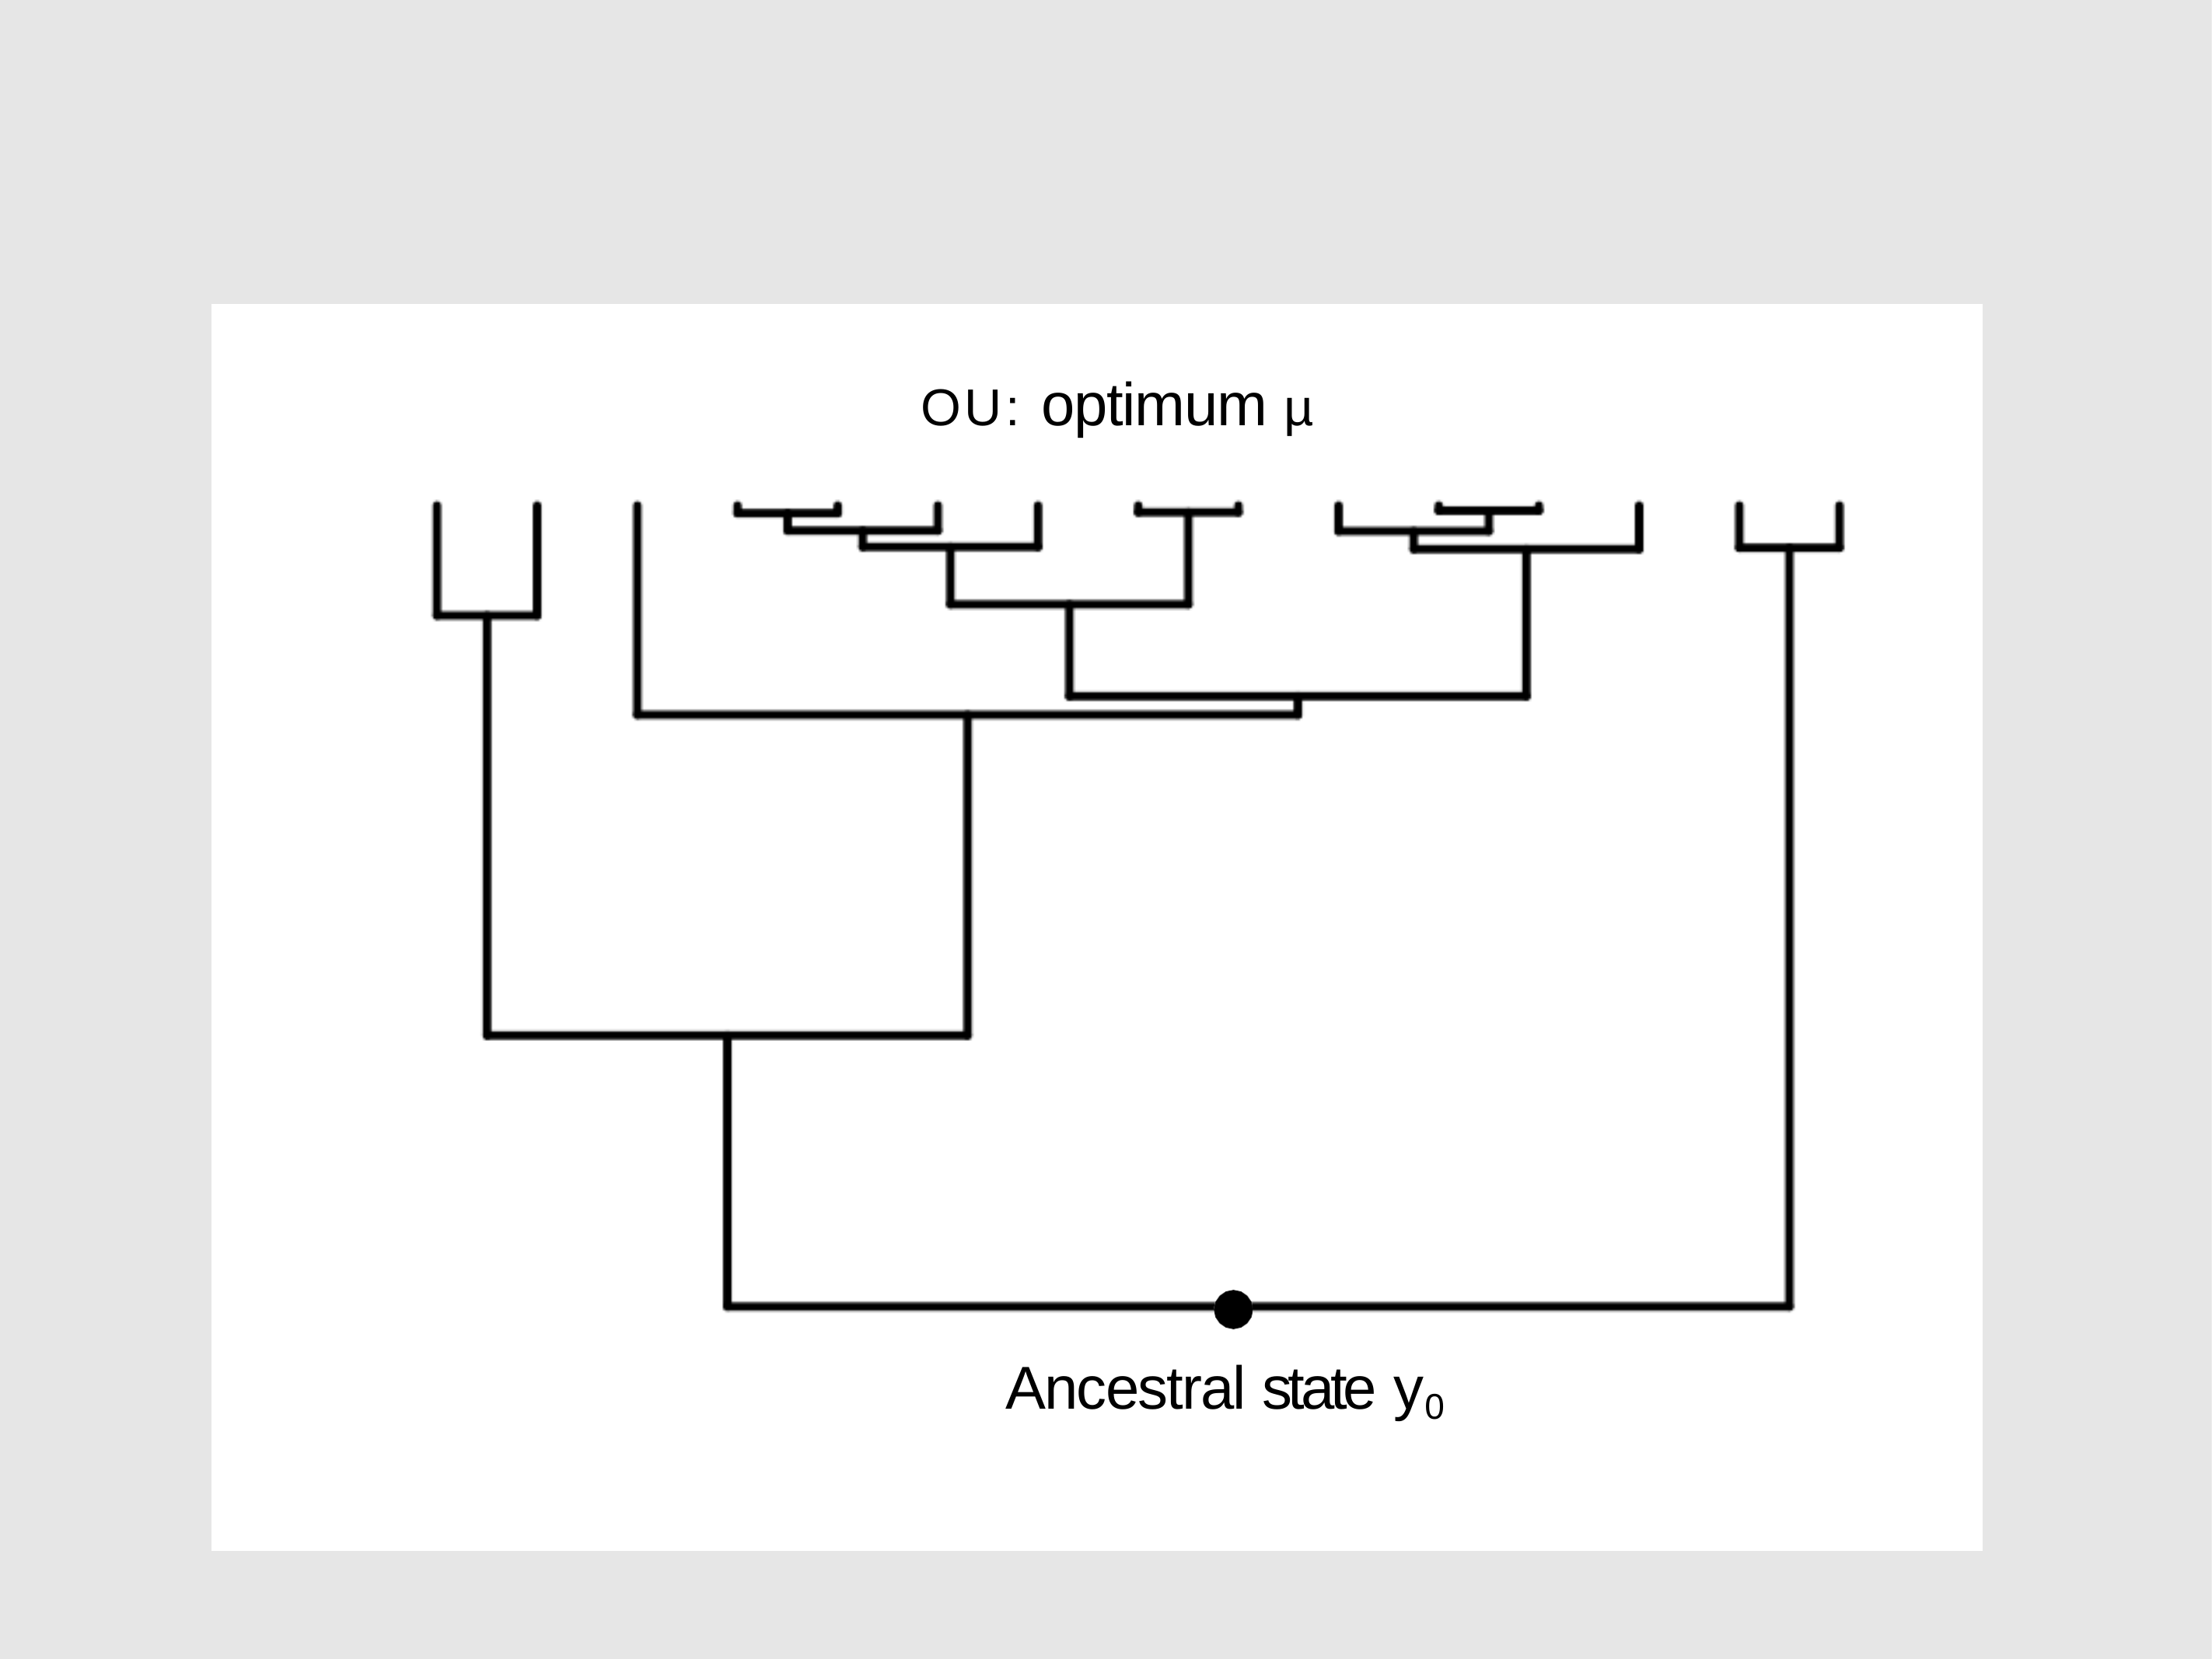

# OU: optimum µ

Ancestral state y0